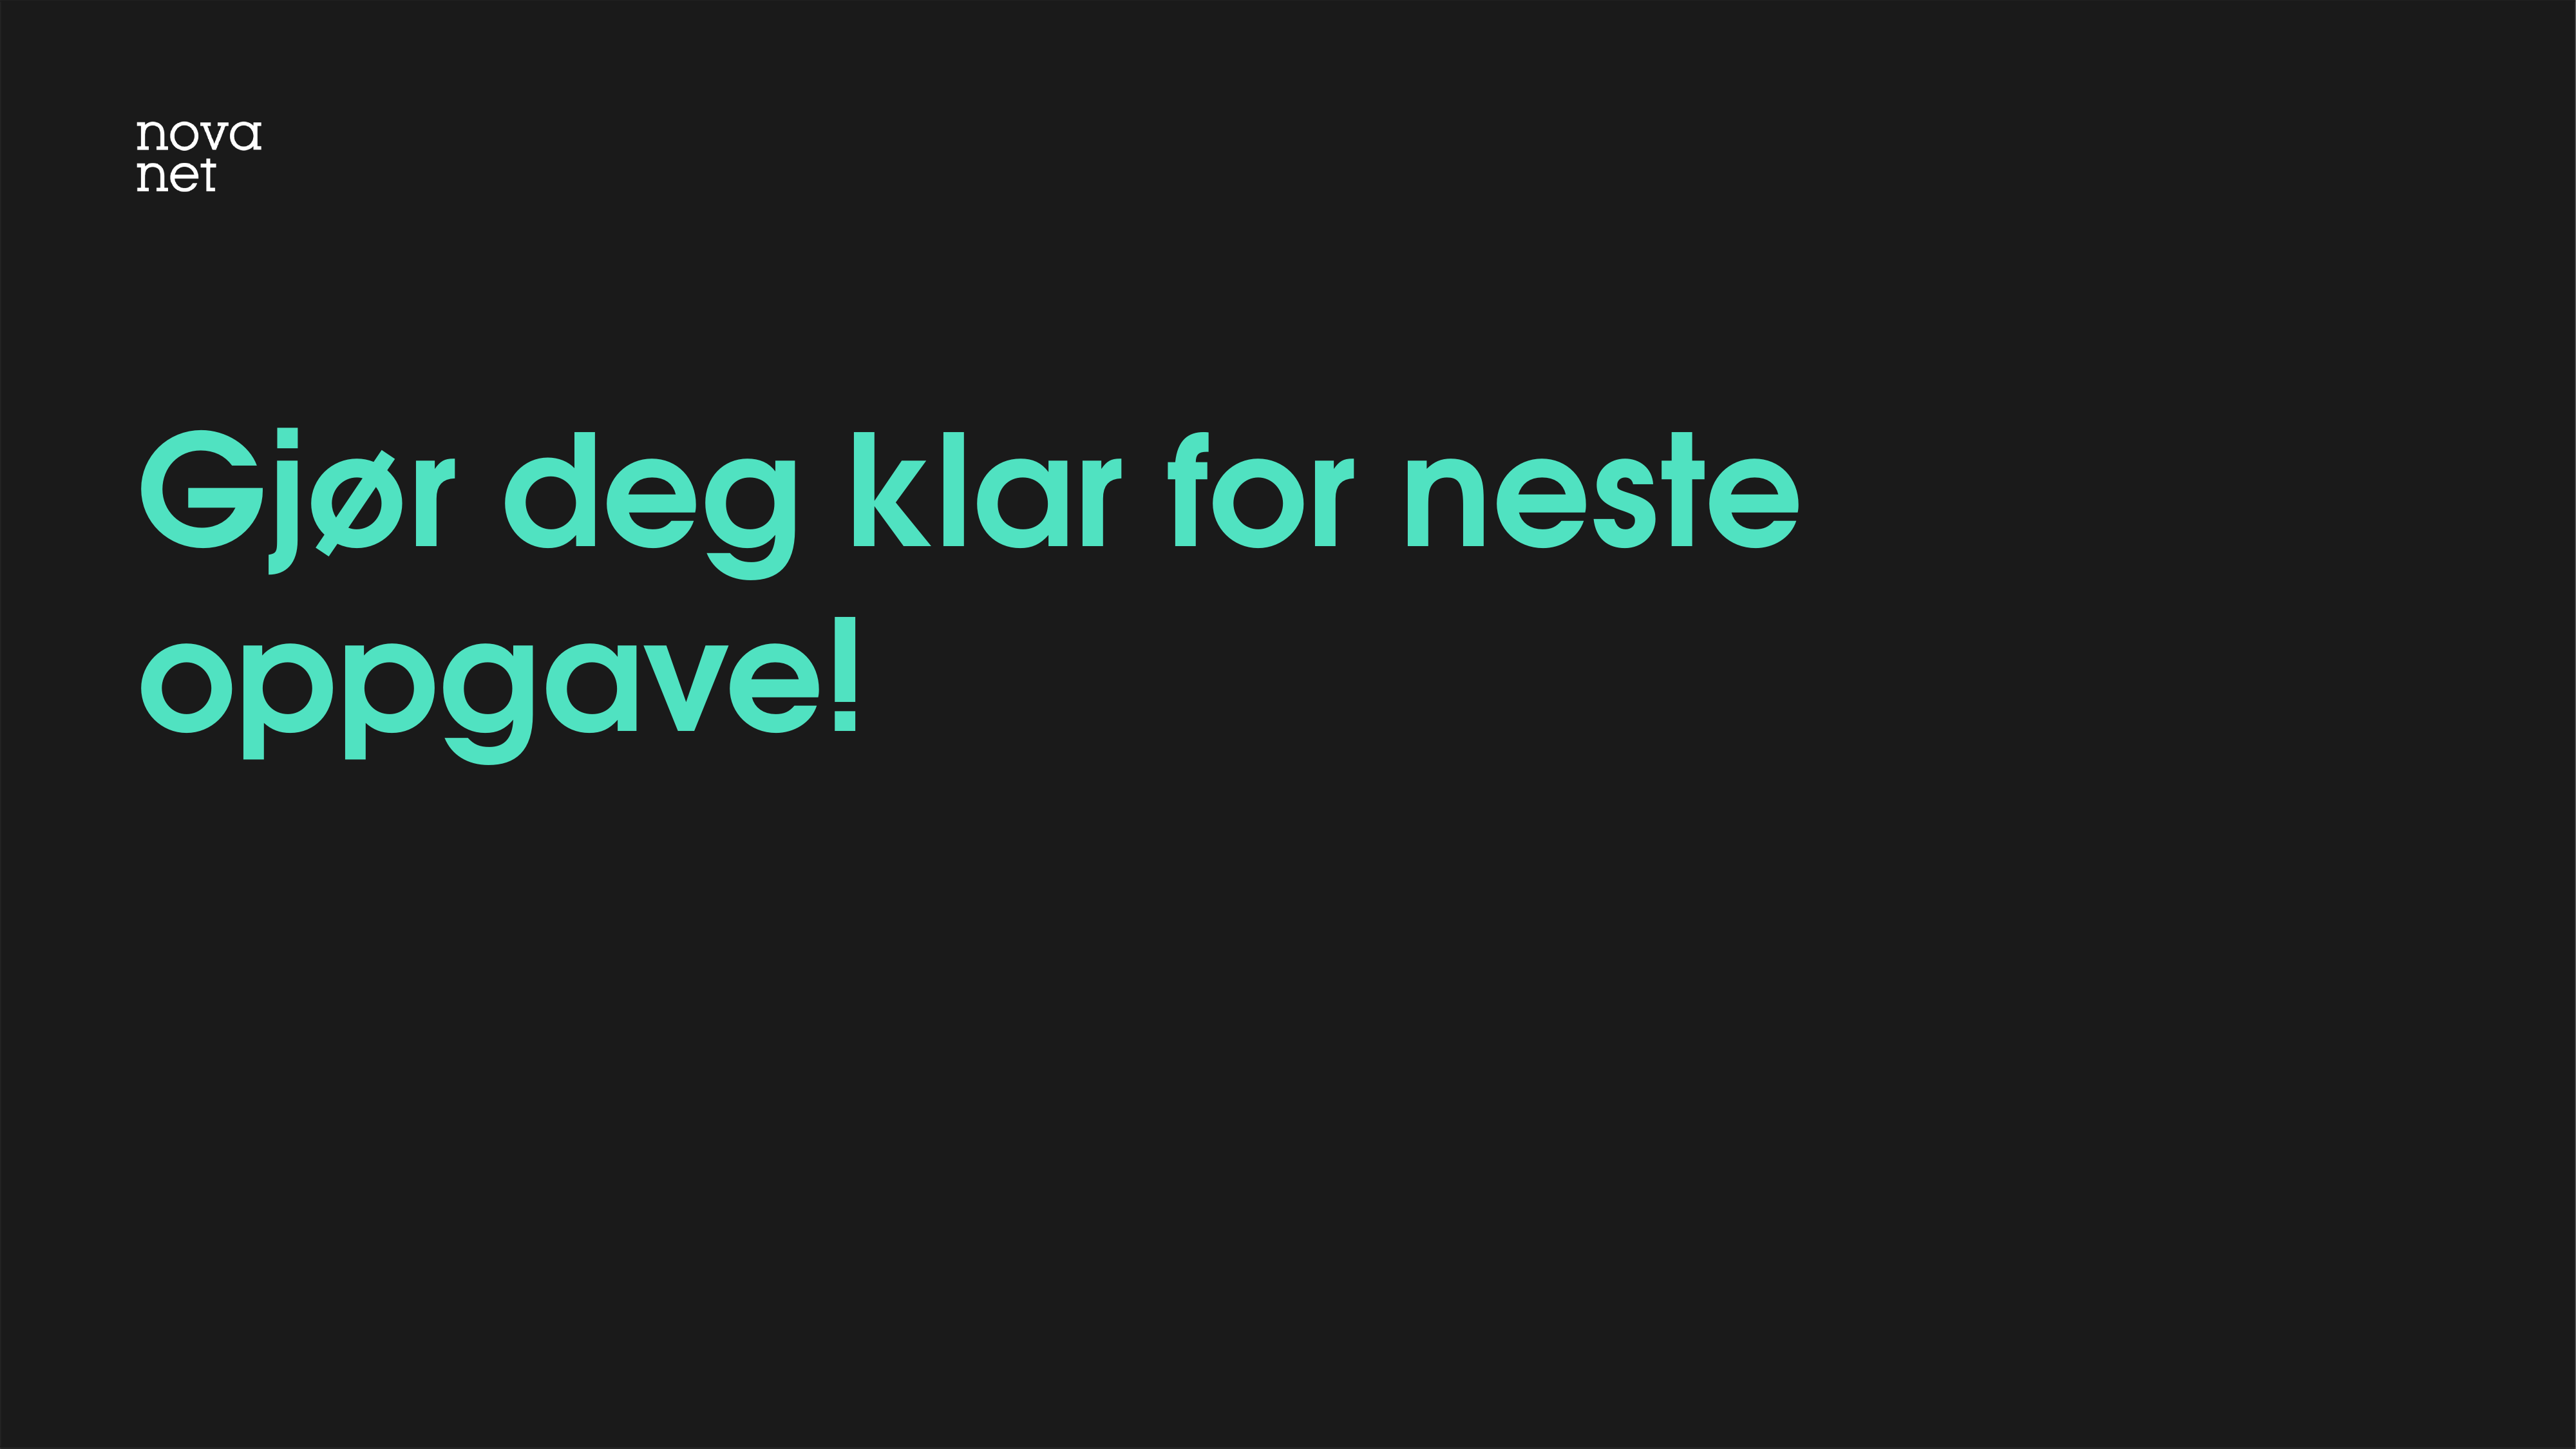

# Gjør deg klar for neste oppgave!